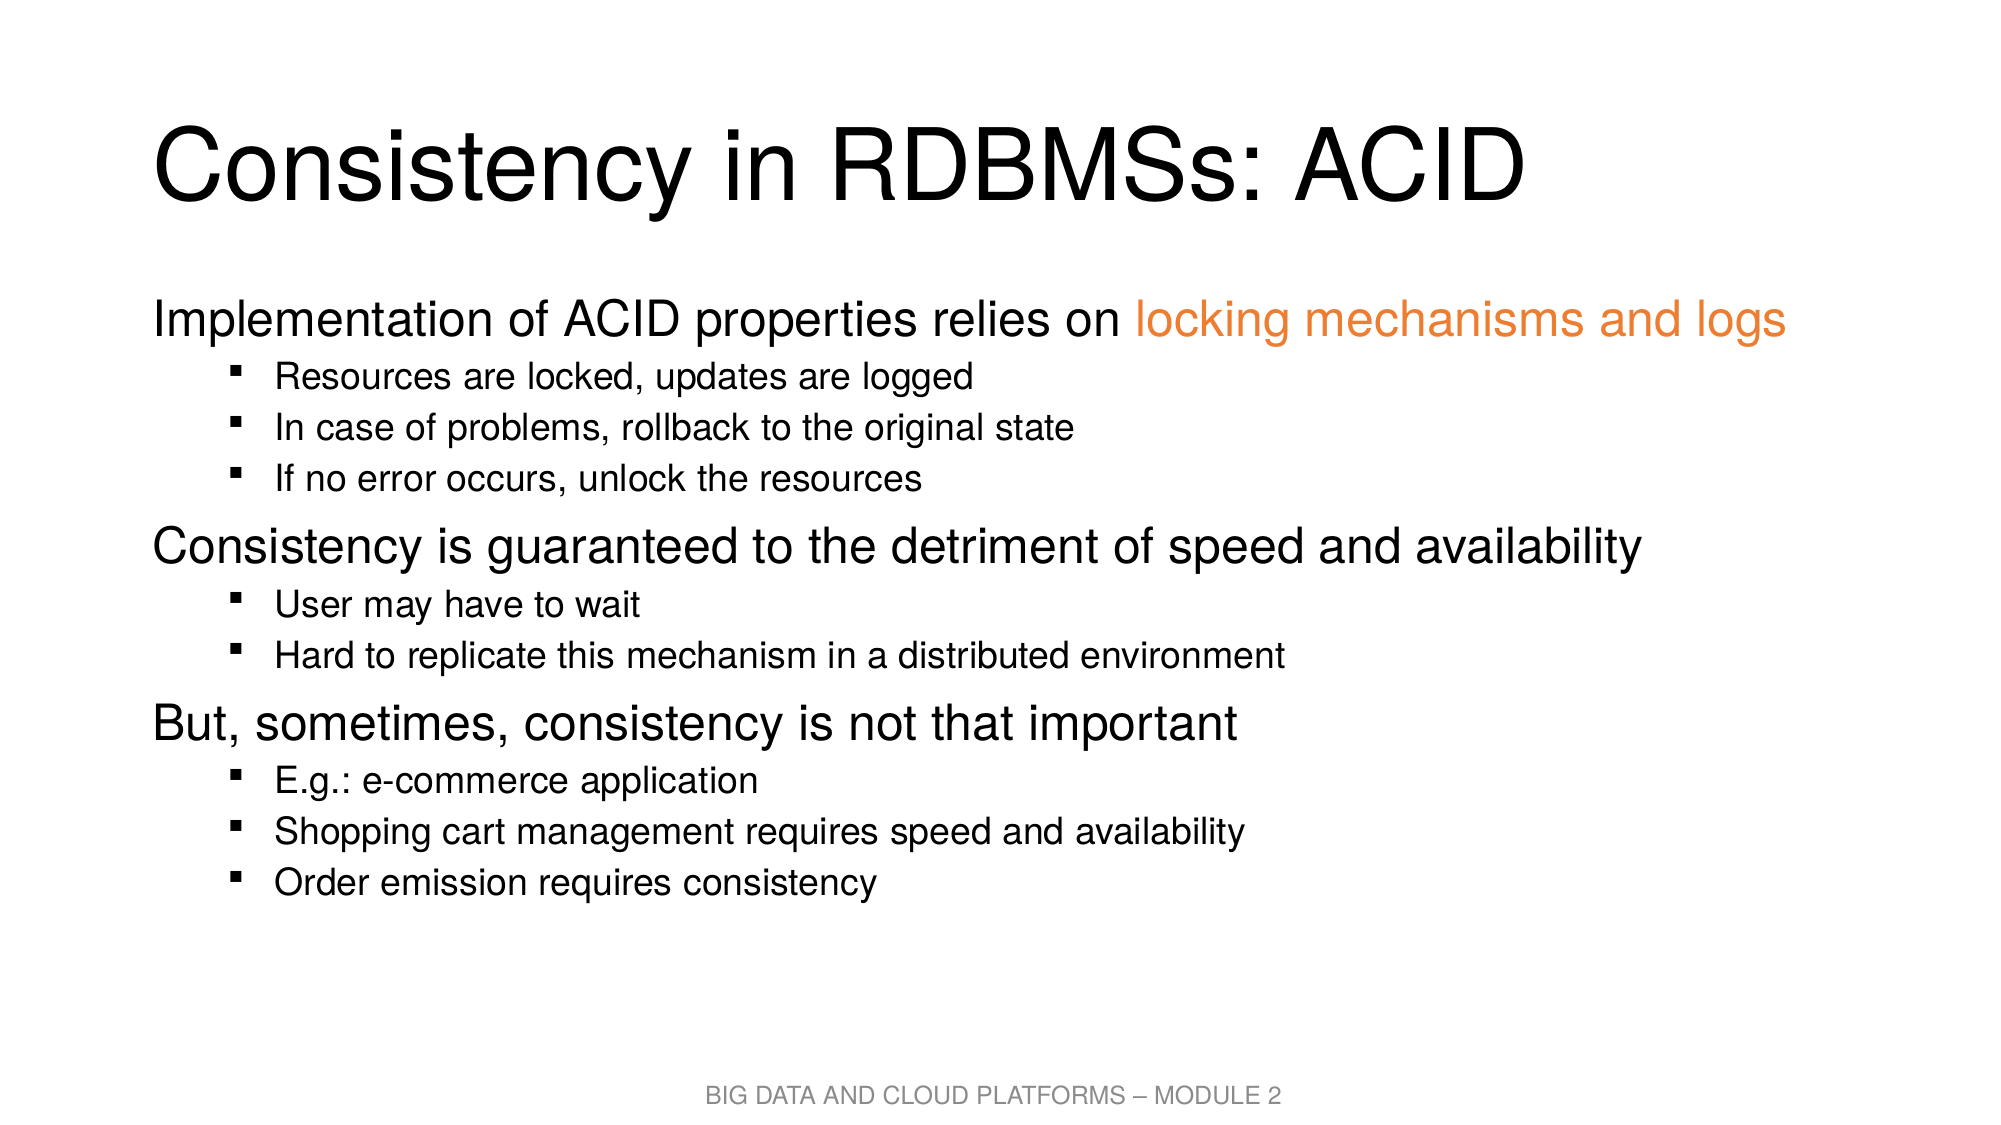

# Consistency in RDBMSs: ACID
Implementation of ACID properties relies on locking mechanisms and logs
Resources are locked, updates are logged
In case of problems, rollback to the original state
If no error occurs, unlock the resources
Consistency is guaranteed to the detriment of speed and availability
User may have to wait
Hard to replicate this mechanism in a distributed environment
But, sometimes, consistency is not that important
E.g.: e-commerce application
Shopping cart management requires speed and availability
Order emission requires consistency